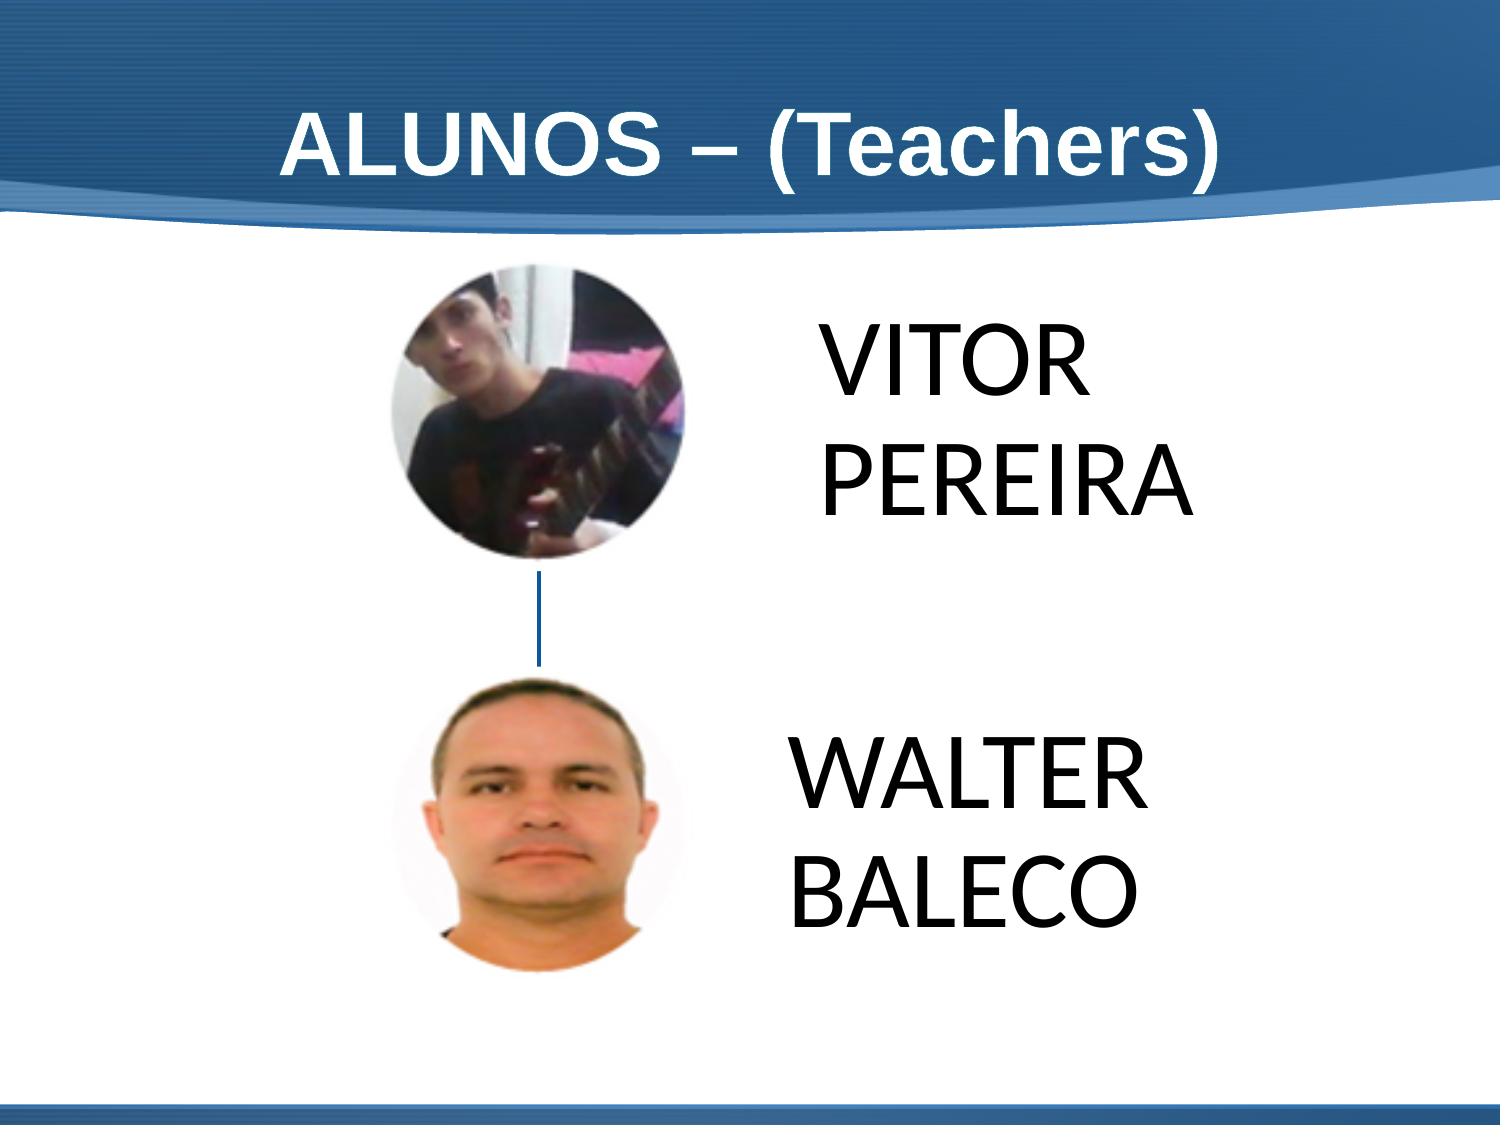

# ALUNOS – (Teachers)
VITOR PEREIRA
WALTER BALECO